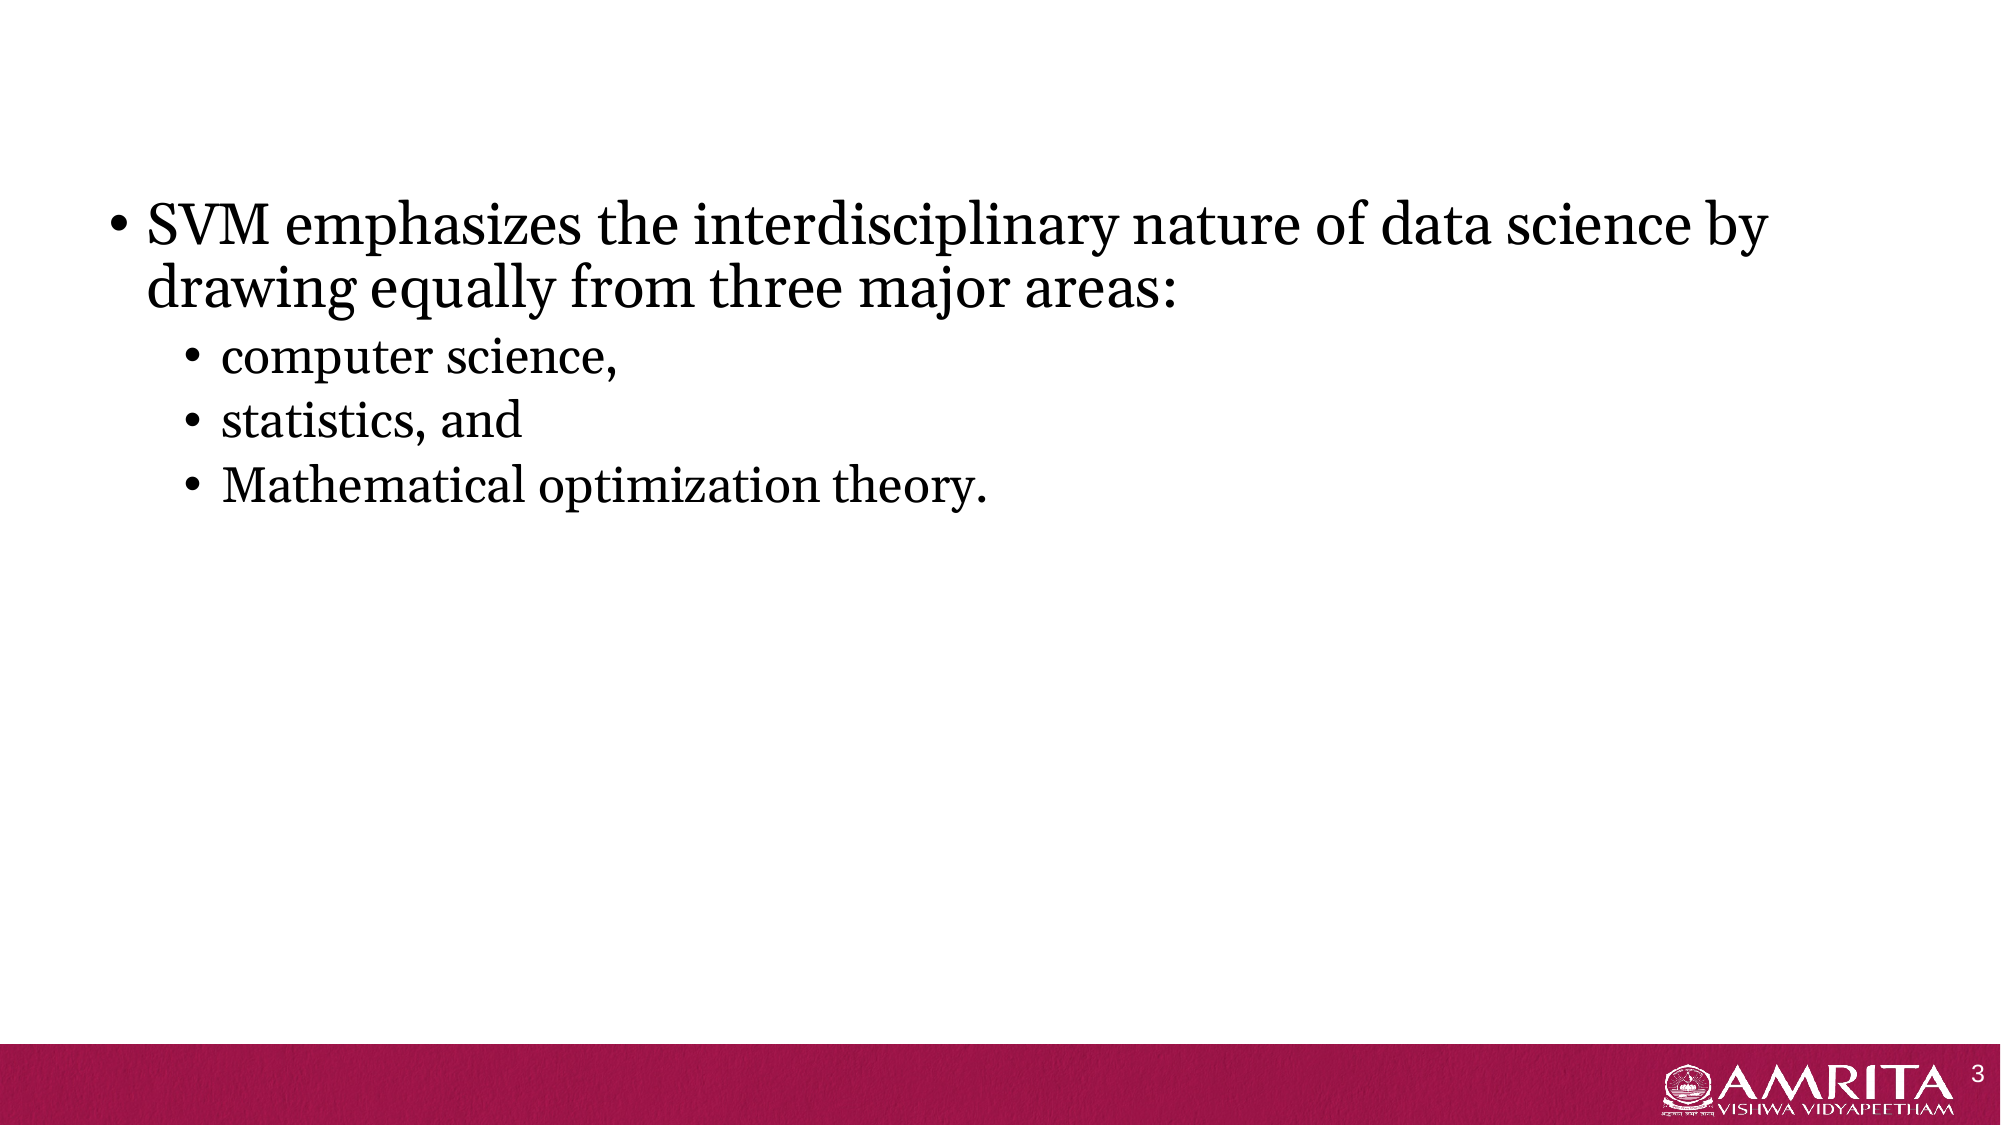

#
SVM emphasizes the interdisciplinary nature of data science by drawing equally from three major areas:
computer science,
statistics, and
Mathematical optimization theory.

3